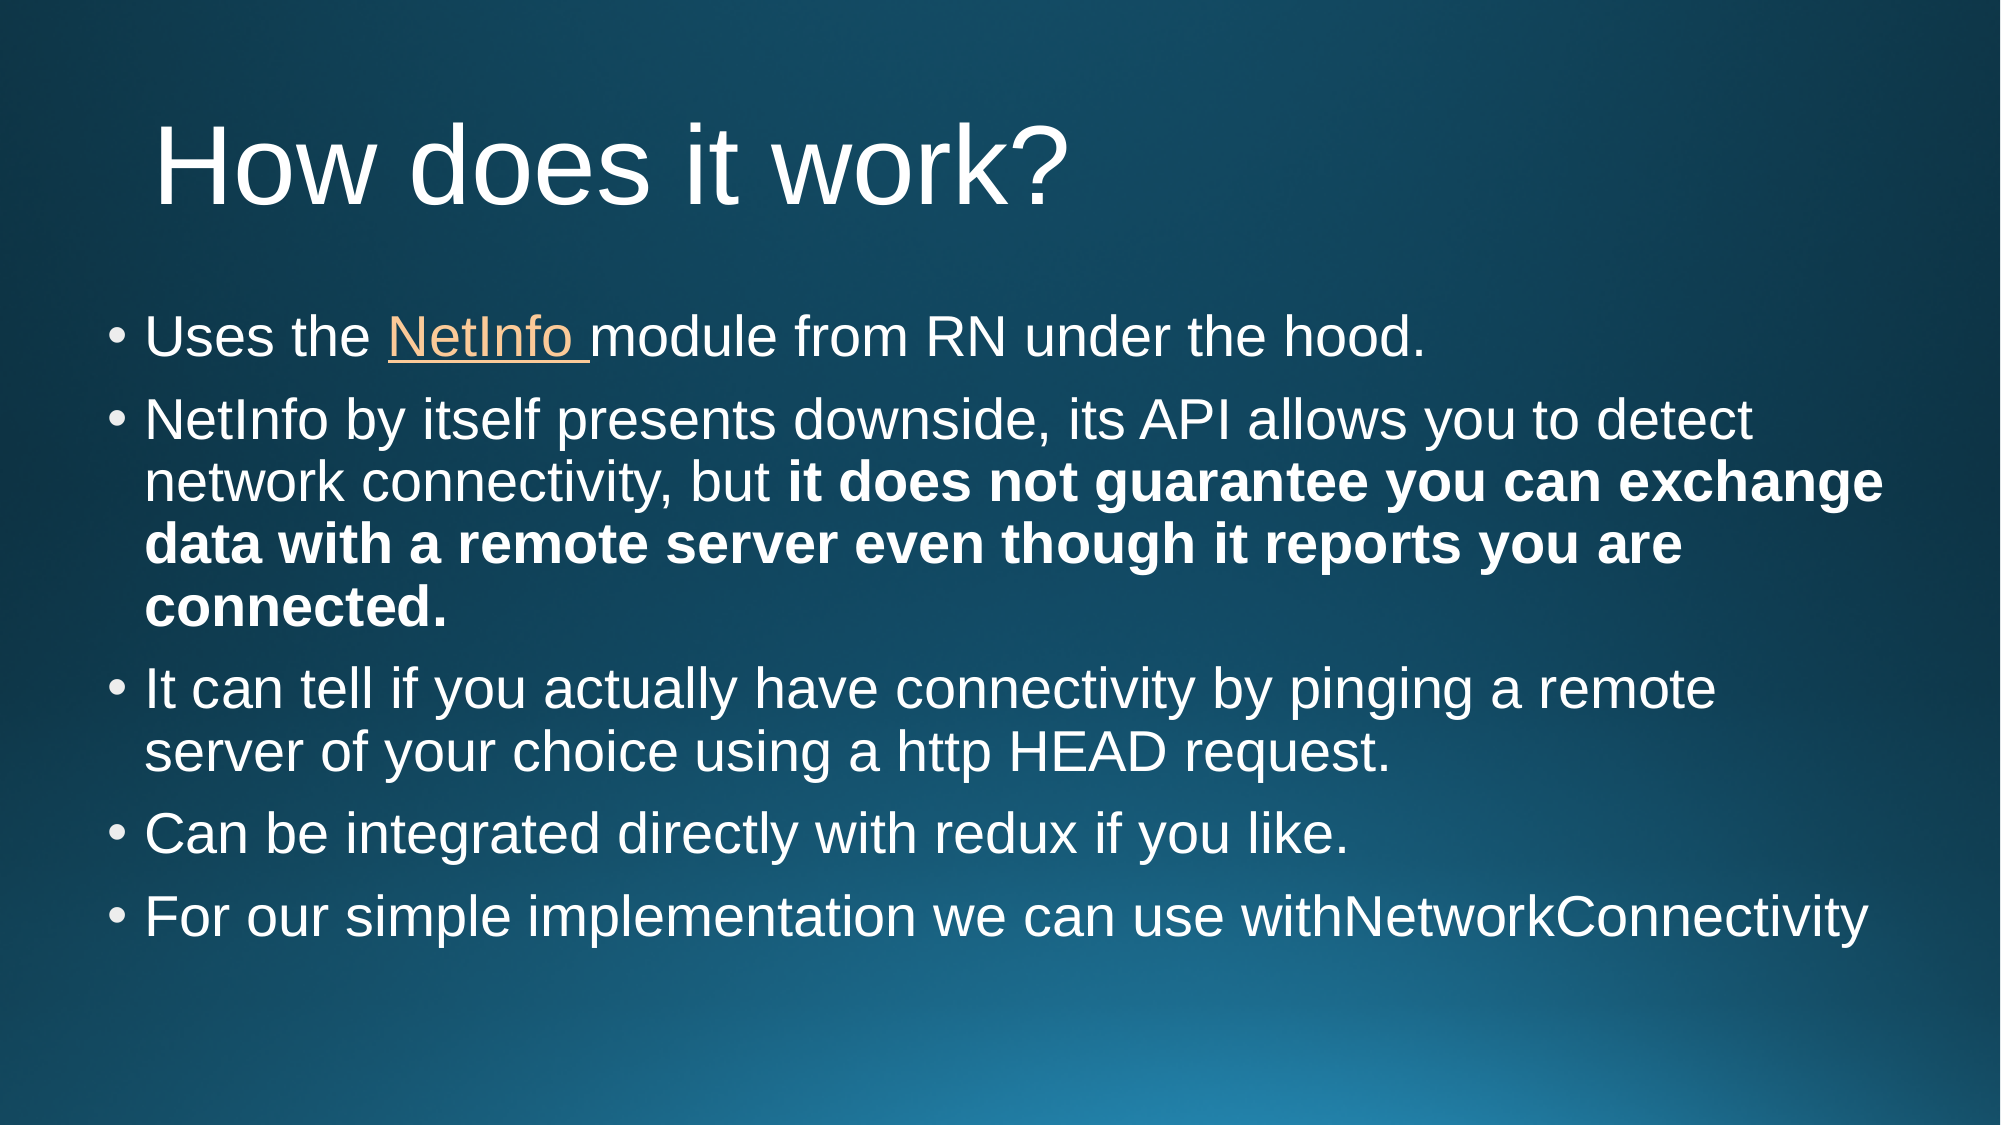

# How does it work?
Uses the NetInfo module from RN under the hood.
NetInfo by itself presents downside, its API allows you to detect network connectivity, but it does not guarantee you can exchange data with a remote server even though it reports you are connected.
It can tell if you actually have connectivity by pinging a remote server of your choice using a http HEAD request.
Can be integrated directly with redux if you like.
For our simple implementation we can use withNetworkConnectivity